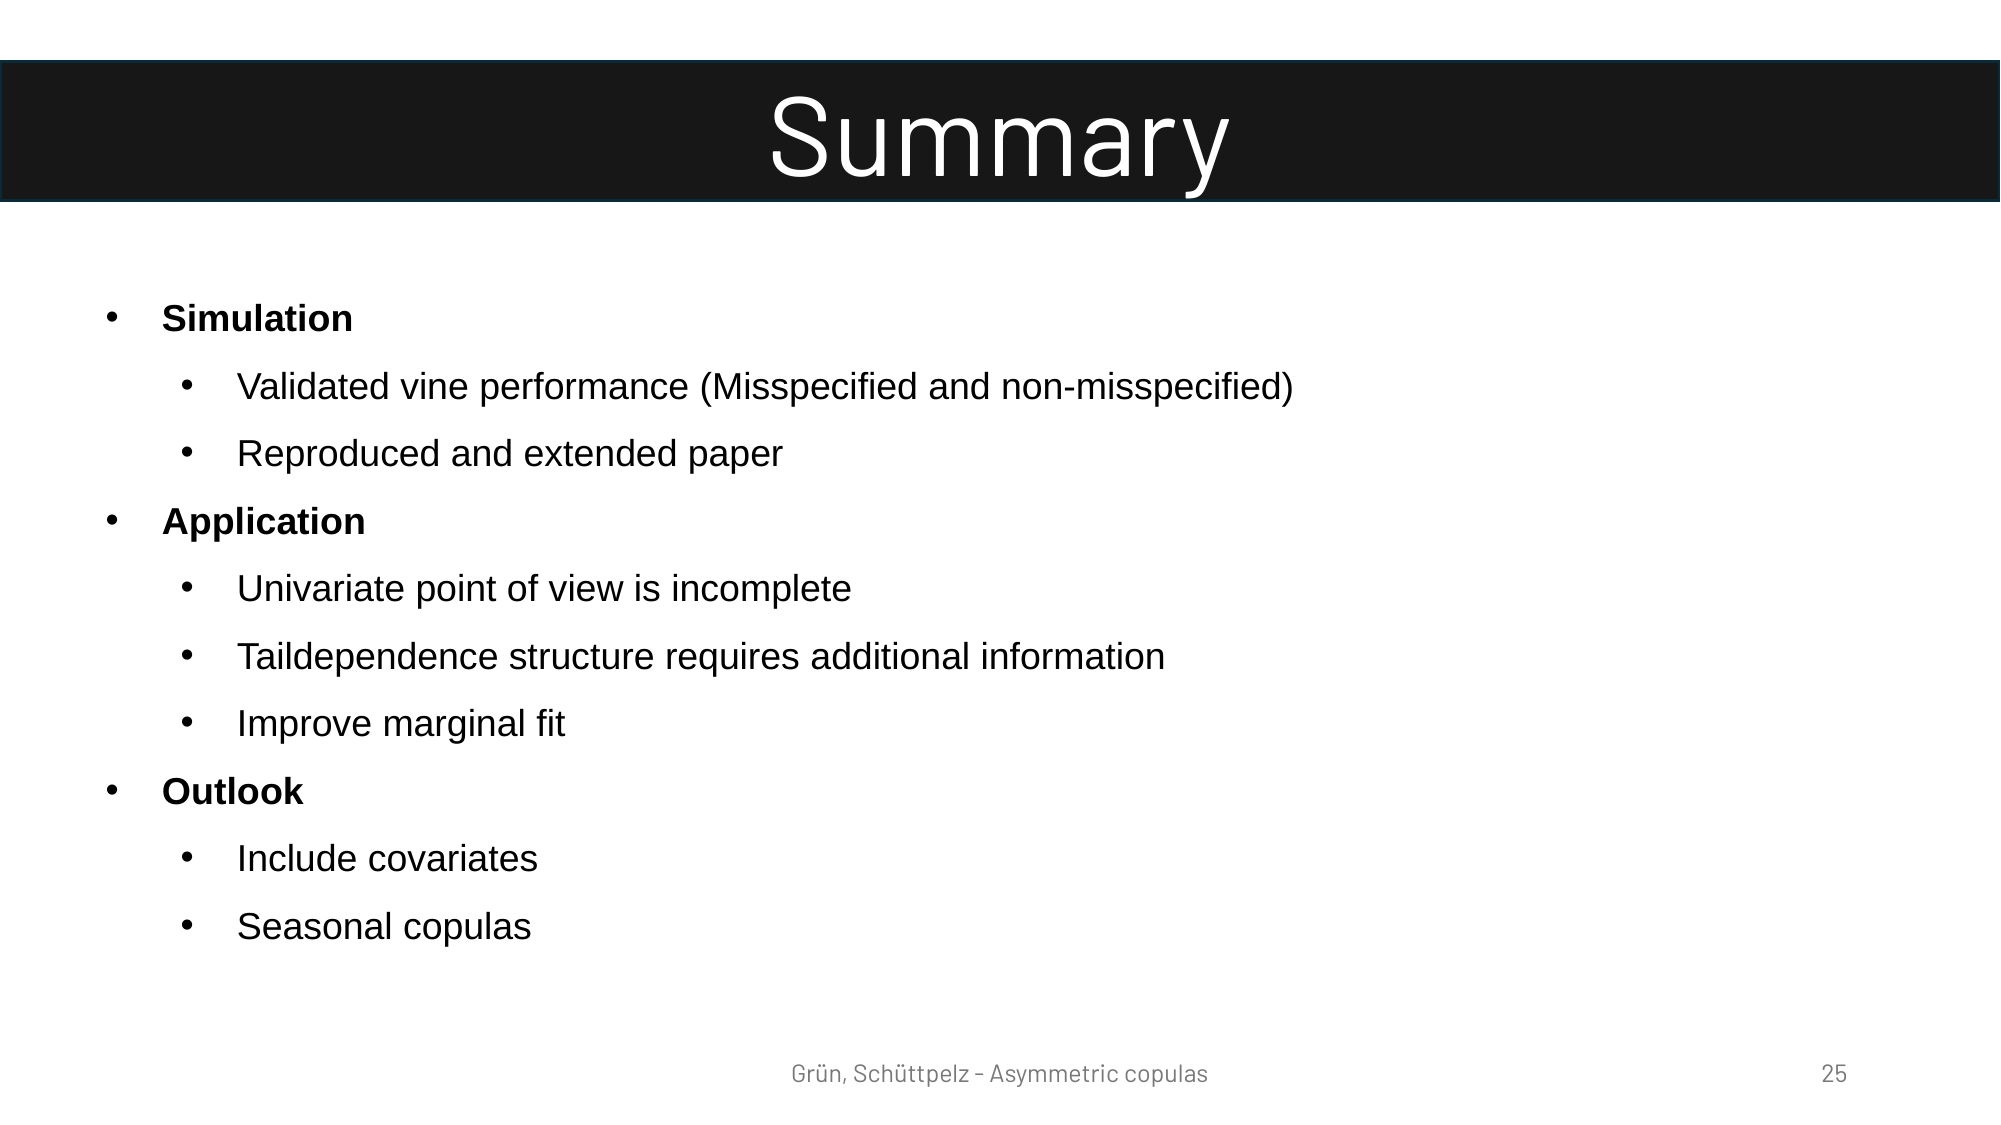

Summary
Simulation
Validated vine performance (Misspecified and non-misspecified)
Reproduced and extended paper
Application
Univariate point of view is incomplete
Taildependence structure requires additional information
Improve marginal fit
Outlook
Include covariates
Seasonal copulas
Grün, Schüttpelz - Asymmetric copulas
25